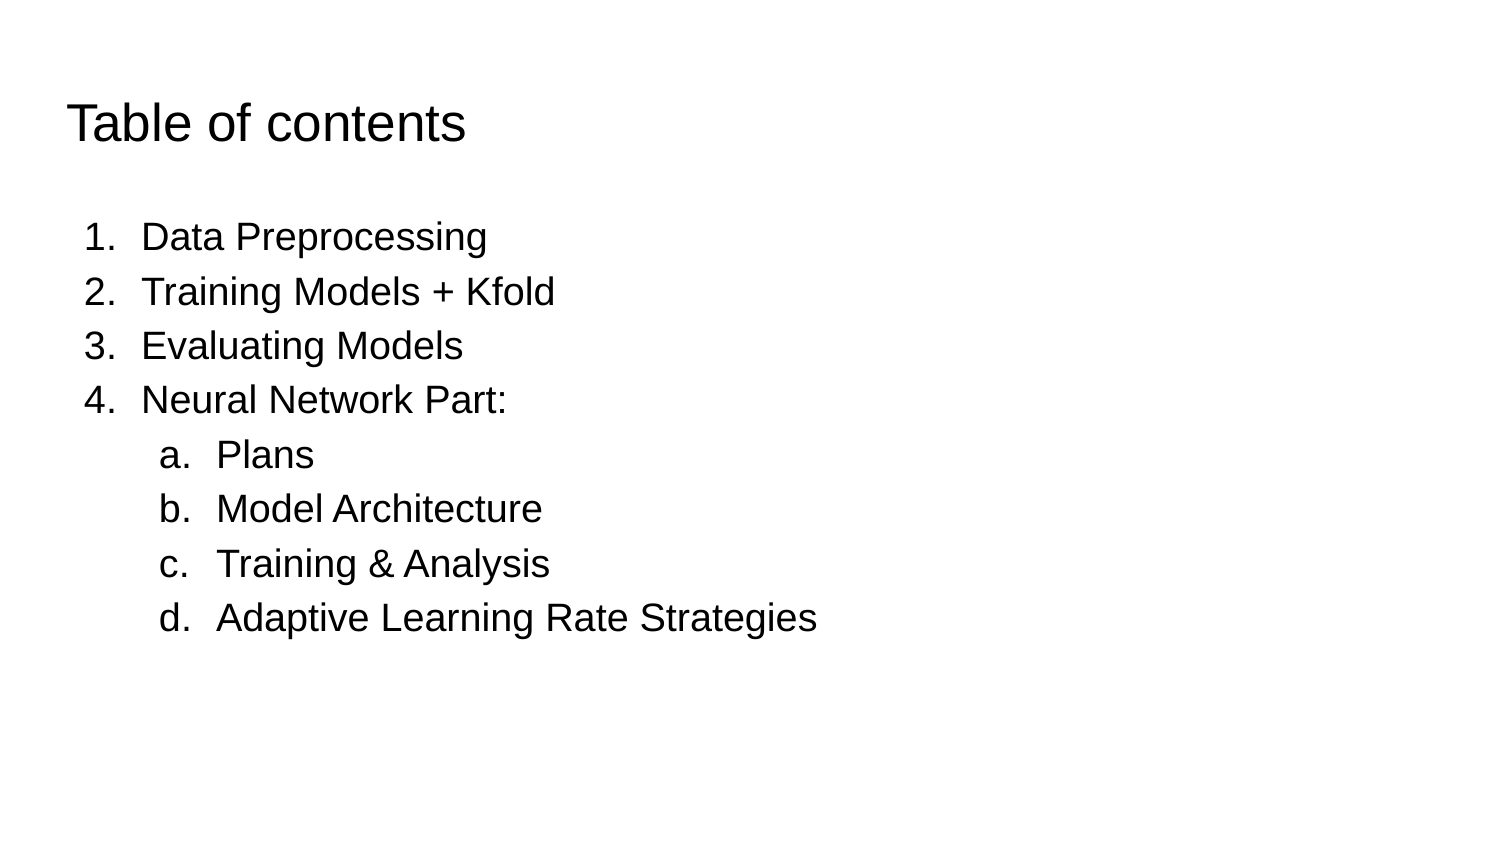

# Table of contents
Data Preprocessing
Training Models + Kfold
Evaluating Models
Neural Network Part:
Plans
Model Architecture
Training & Analysis
Adaptive Learning Rate Strategies